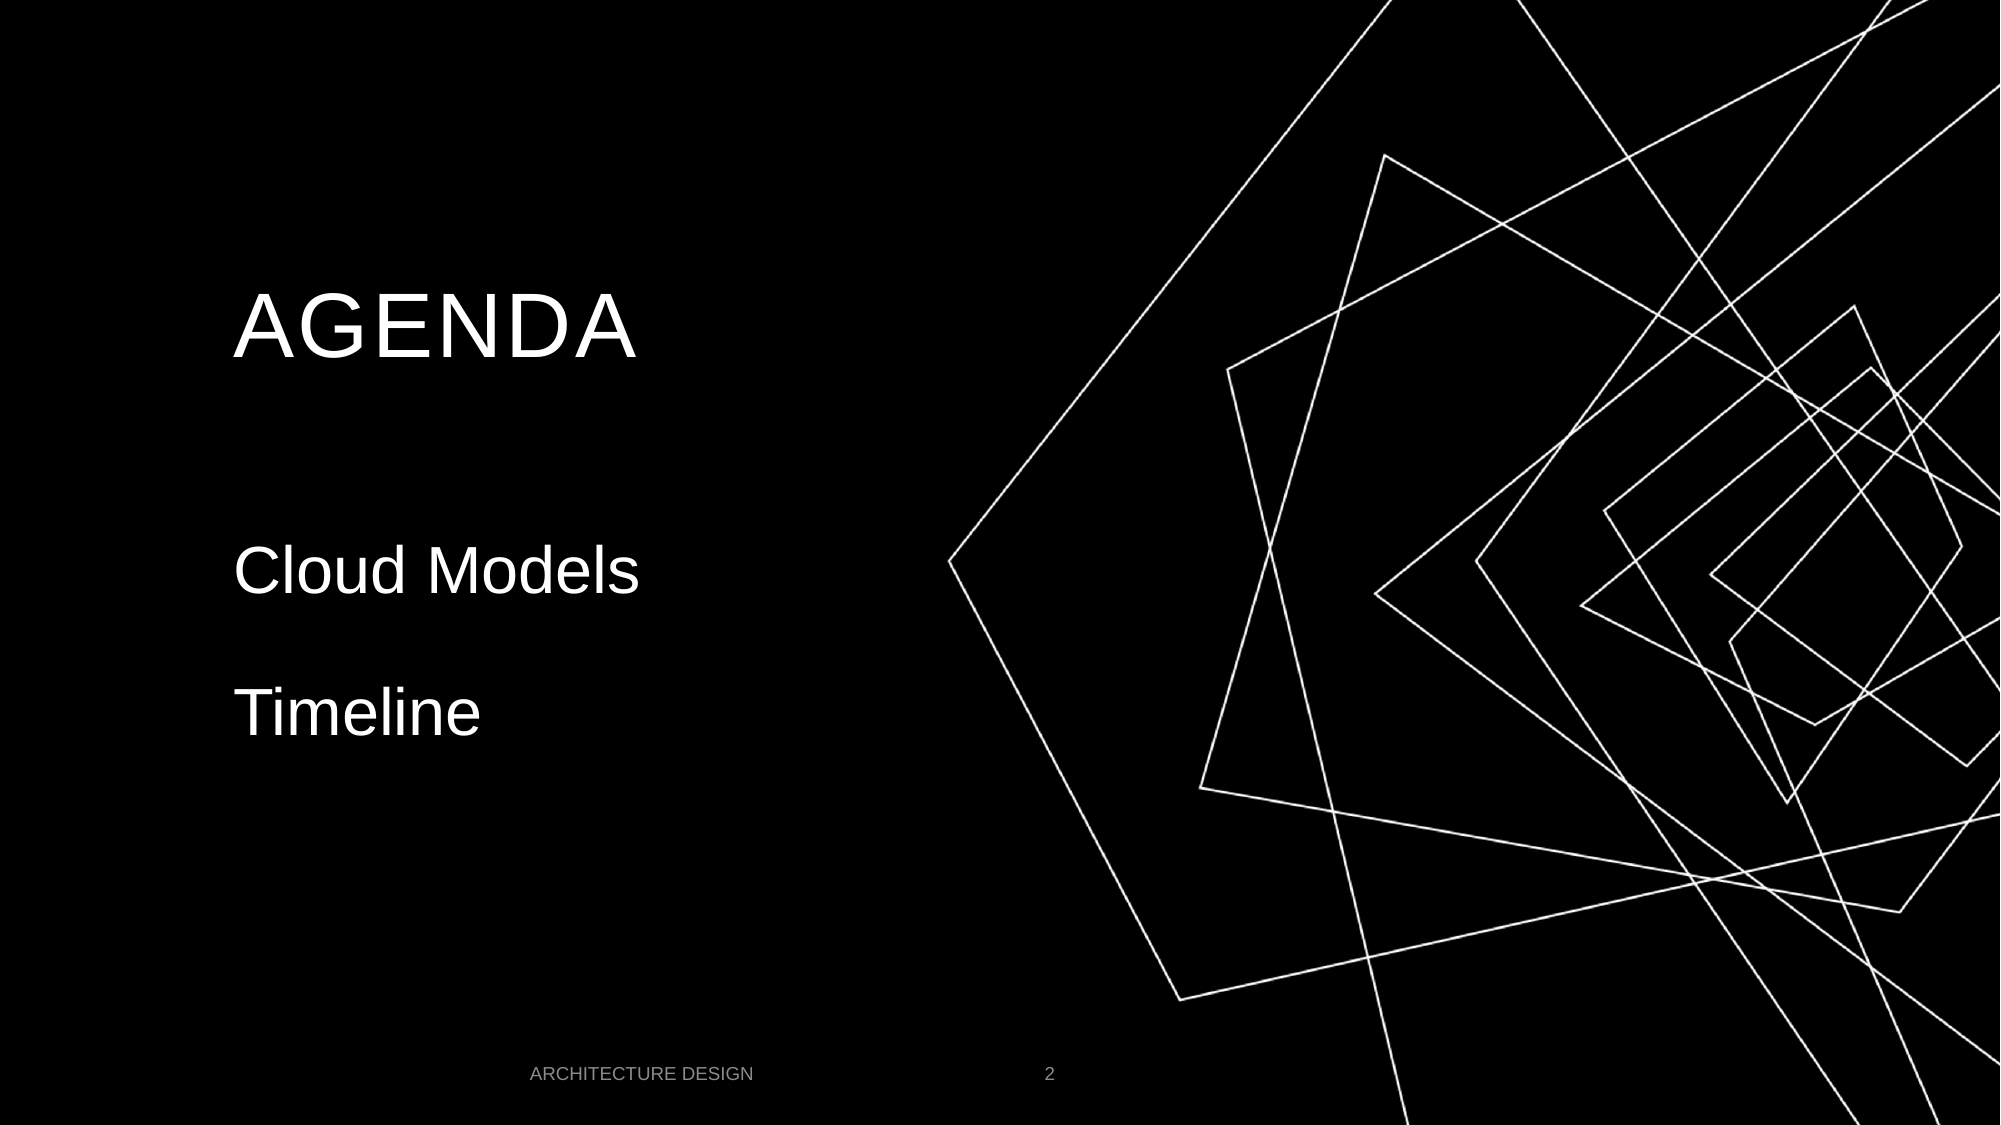

# AGENDA
Cloud Models
Timeline
ARCHITECTURE DESIGN
2